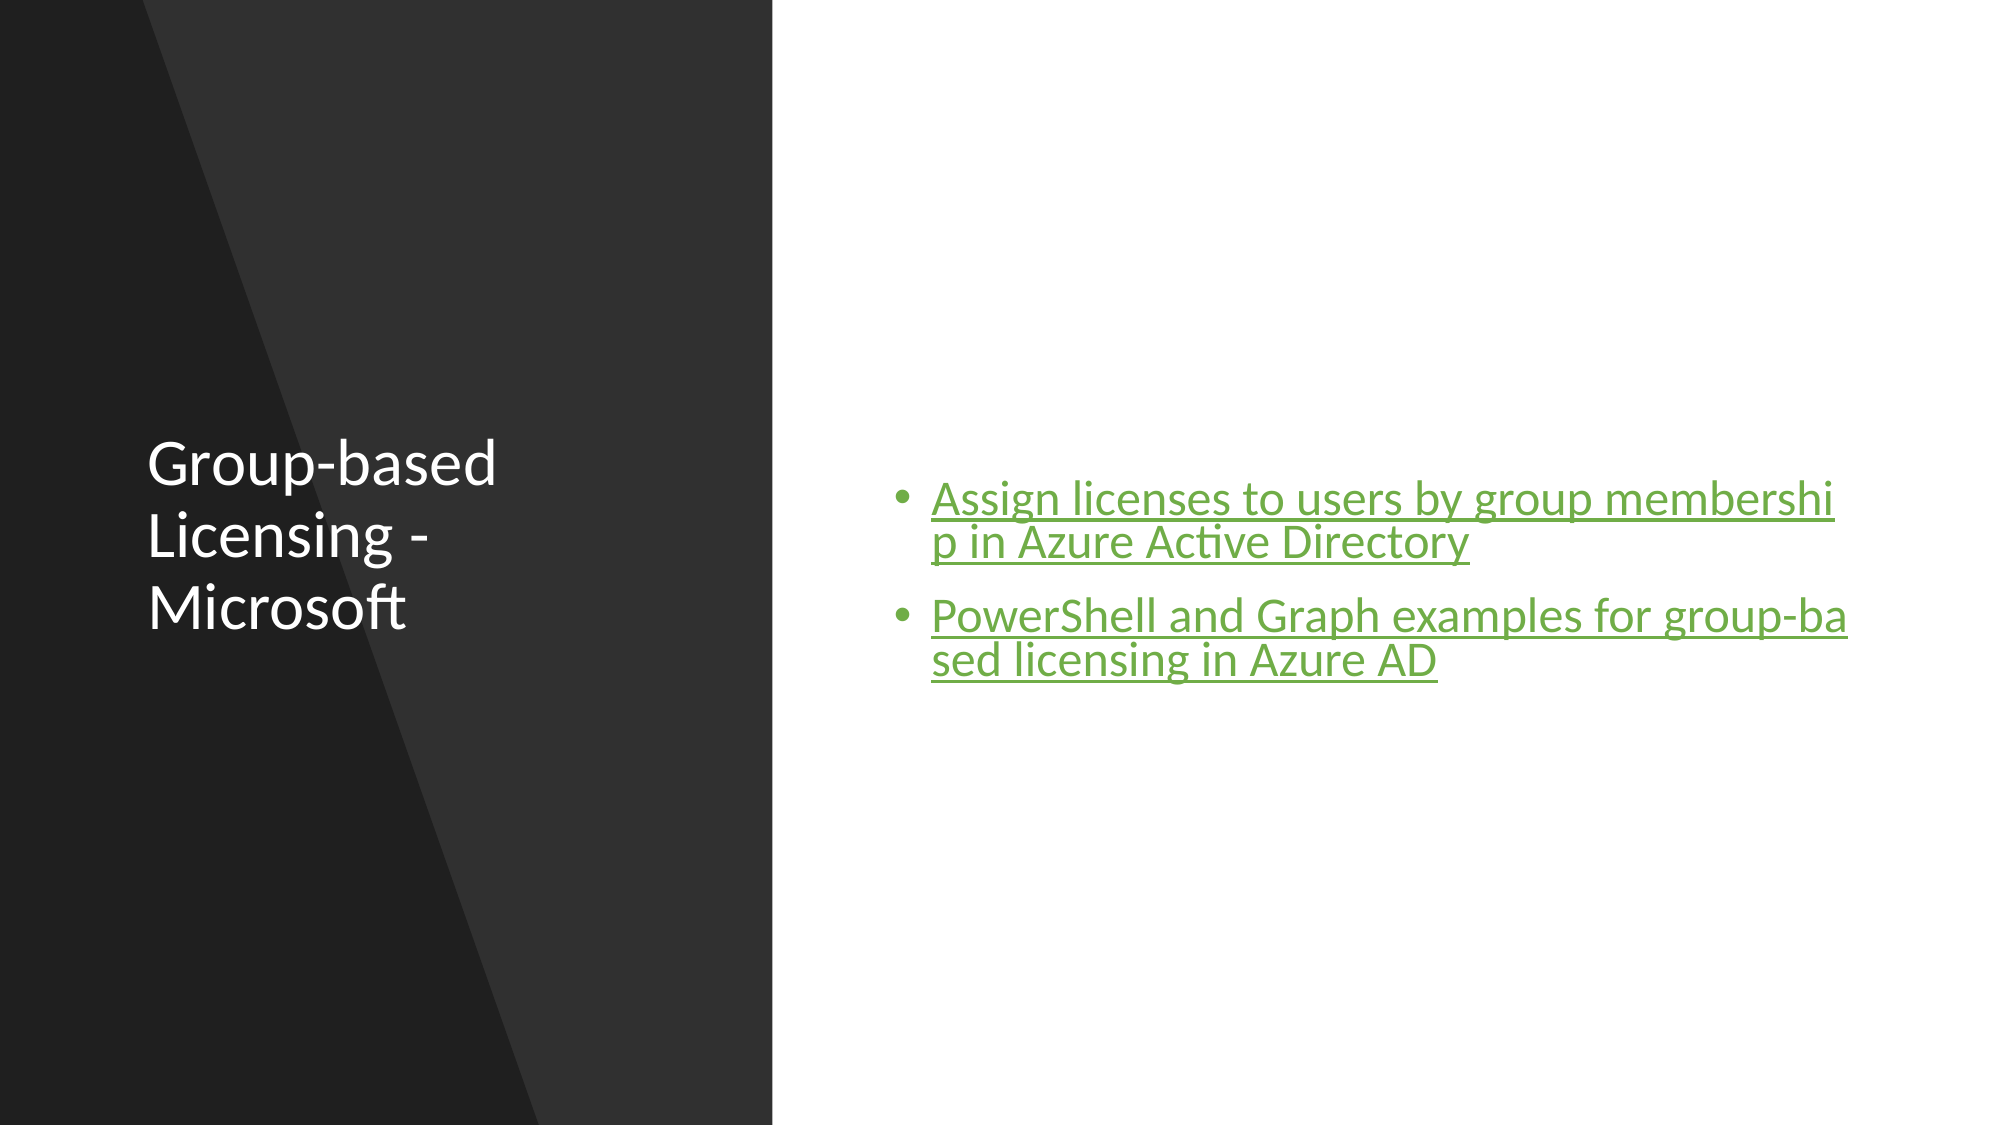

# Group-based Licensing - Microsoft
Assign licenses to users by group membership in Azure Active Directory
PowerShell and Graph examples for group-based licensing in Azure AD